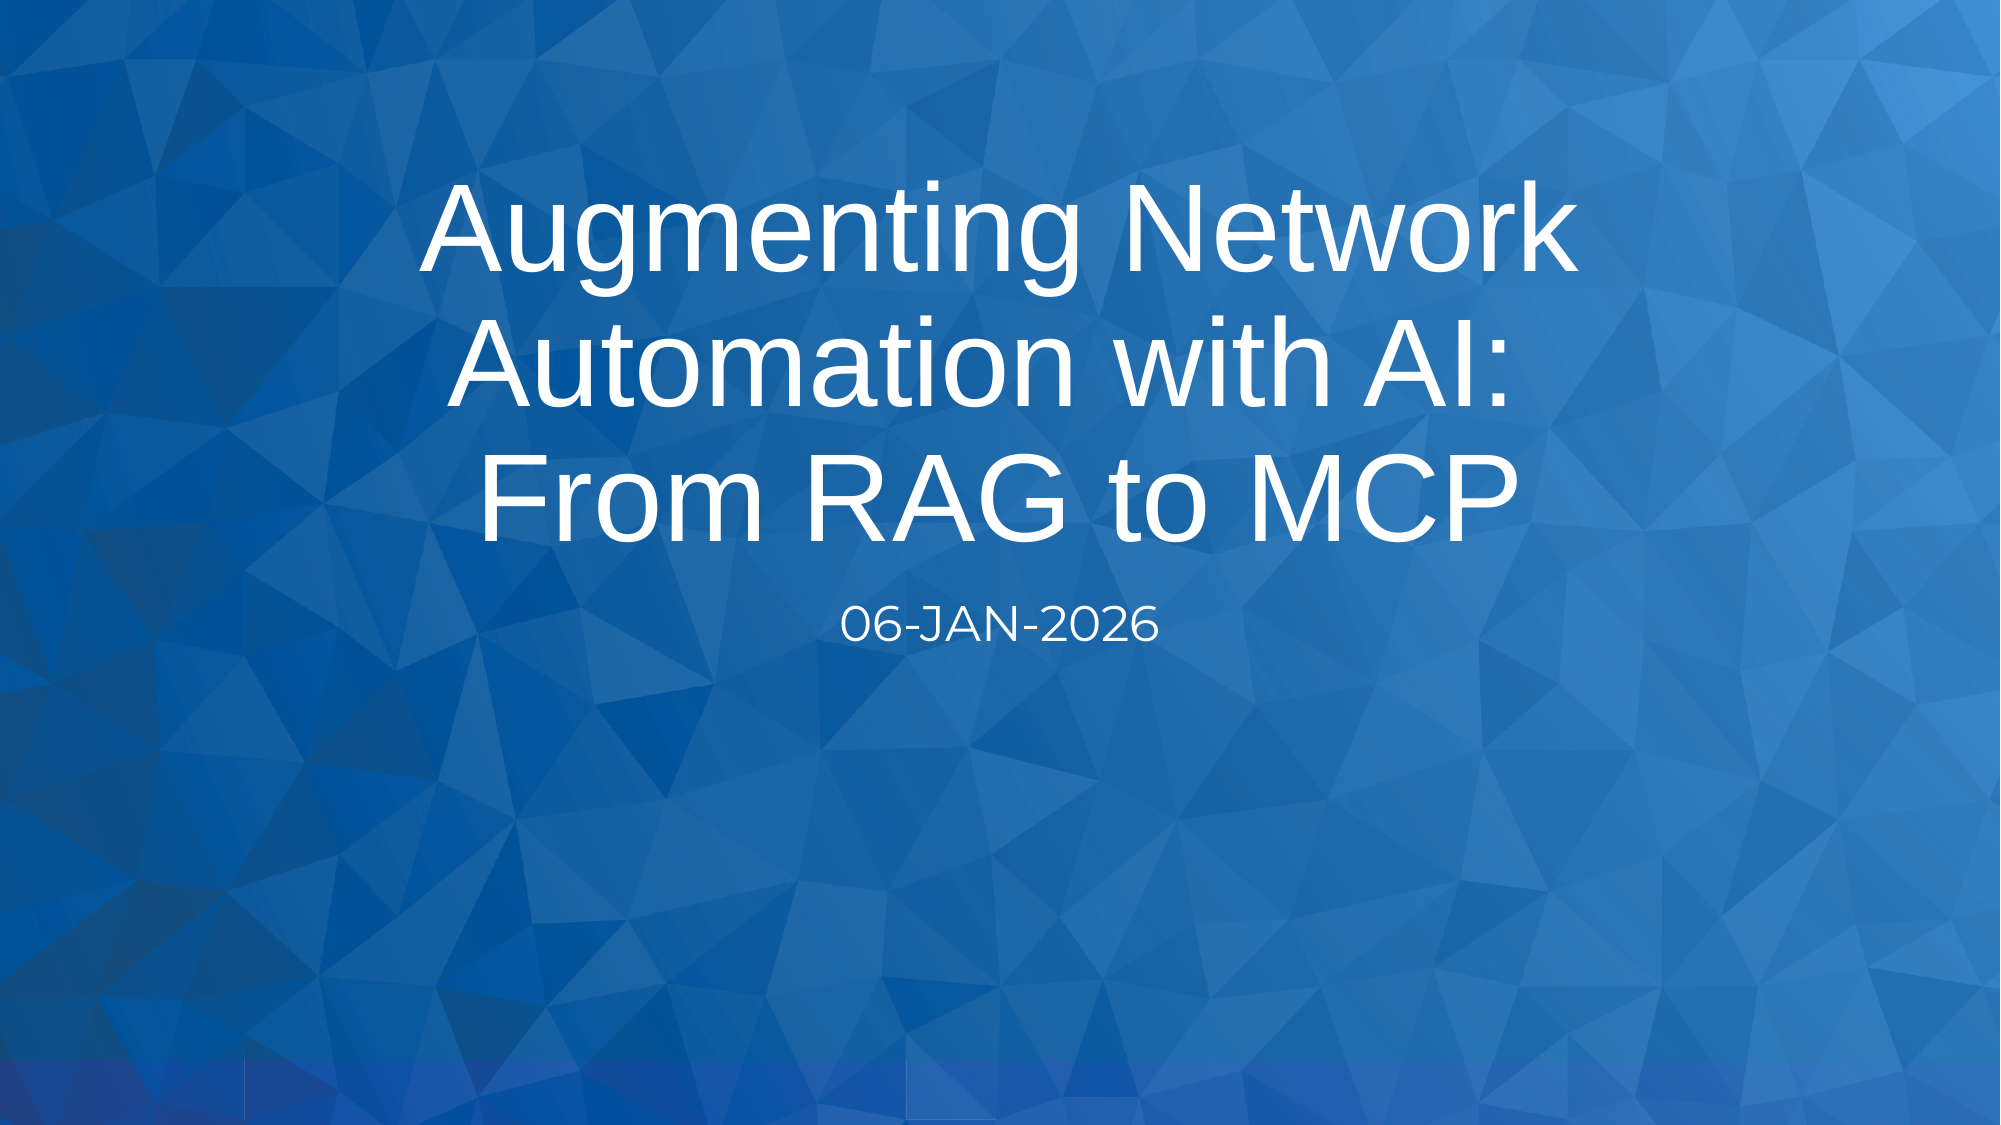

# Augmenting Network Automation with AI: From RAG to MCP
06-JAN-2026